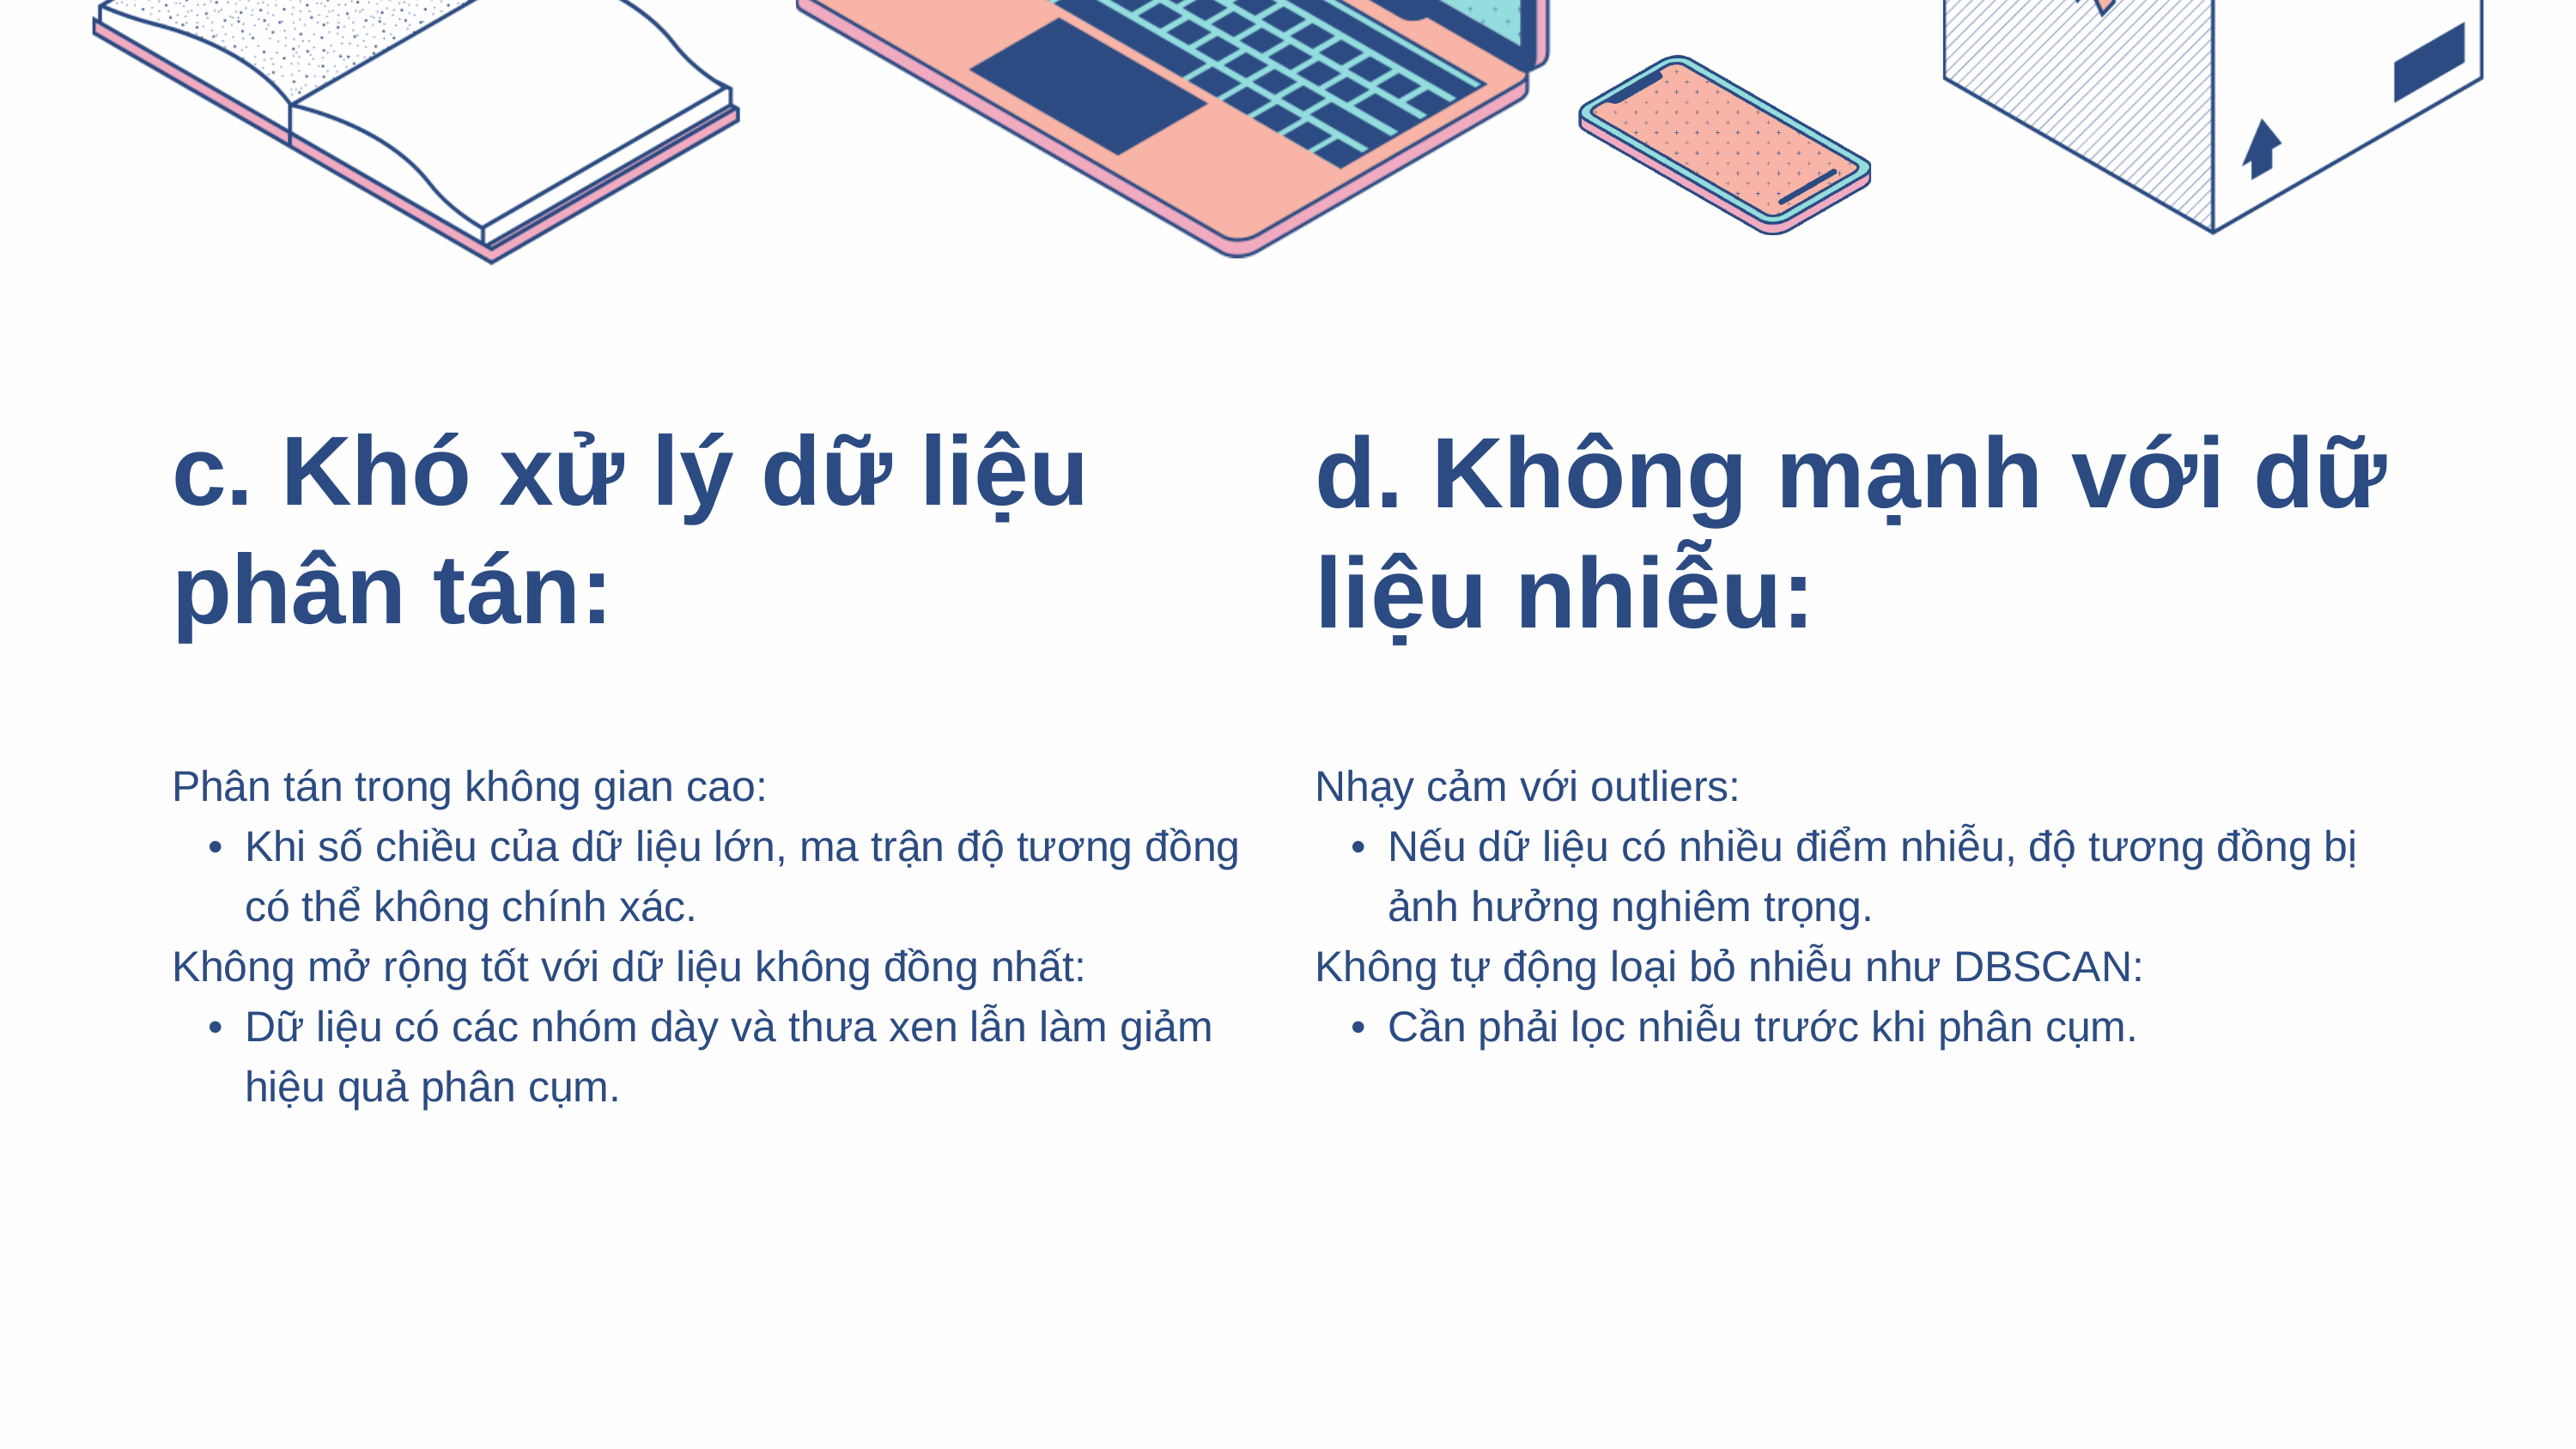

| c. Khó xử lý dữ liệu phân tán: | d. Không mạnh với dữ liệu nhiễu: |
| --- | --- |
| Phân tán trong không gian cao: Khi số chiều của dữ liệu lớn, ma trận độ tương đồng có thể không chính xác. Không mở rộng tốt với dữ liệu không đồng nhất: Dữ liệu có các nhóm dày và thưa xen lẫn làm giảm hiệu quả phân cụm. | Nhạy cảm với outliers: Nếu dữ liệu có nhiều điểm nhiễu, độ tương đồng bị ảnh hưởng nghiêm trọng. Không tự động loại bỏ nhiễu như DBSCAN: Cần phải lọc nhiễu trước khi phân cụm. |